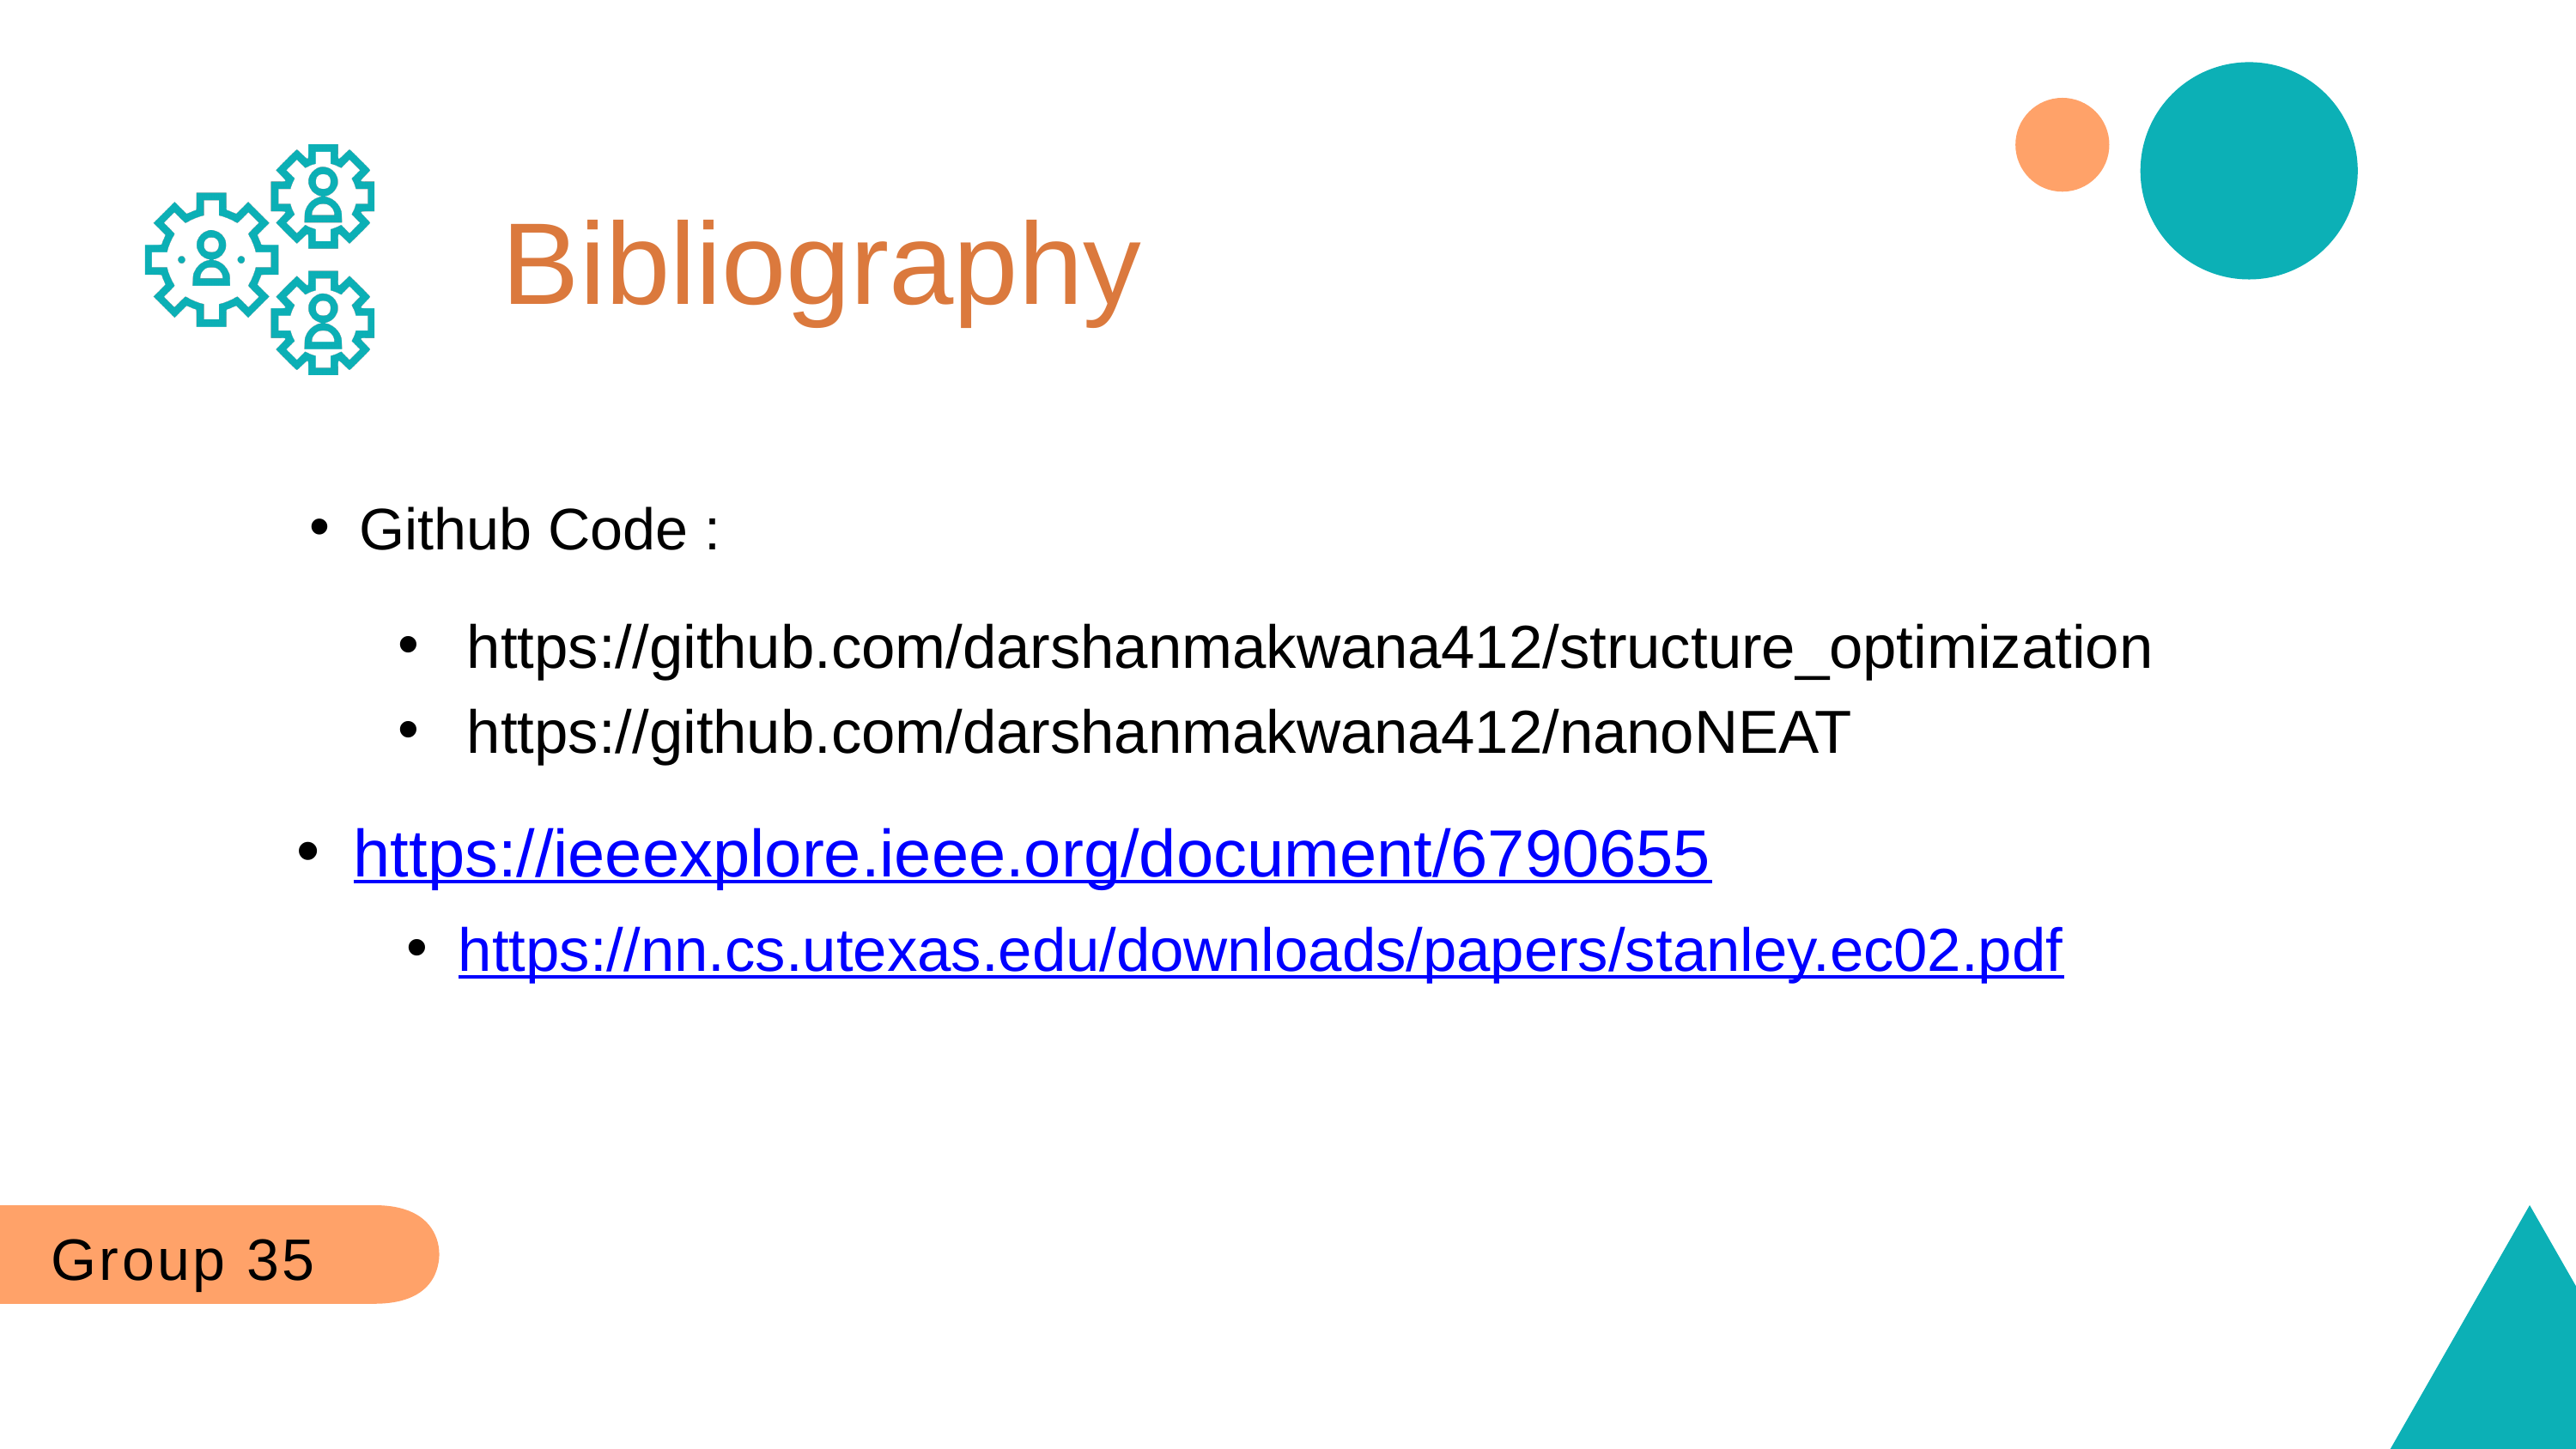

Bibliography
Github Code :
 https://github.com/darshanmakwana412/structure_optimization
 https://github.com/darshanmakwana412/nanoNEAT
https://ieeexplore.ieee.org/document/6790655

https://nn.cs.utexas.edu/downloads/papers/stanley.ec02.pdf

Group 35